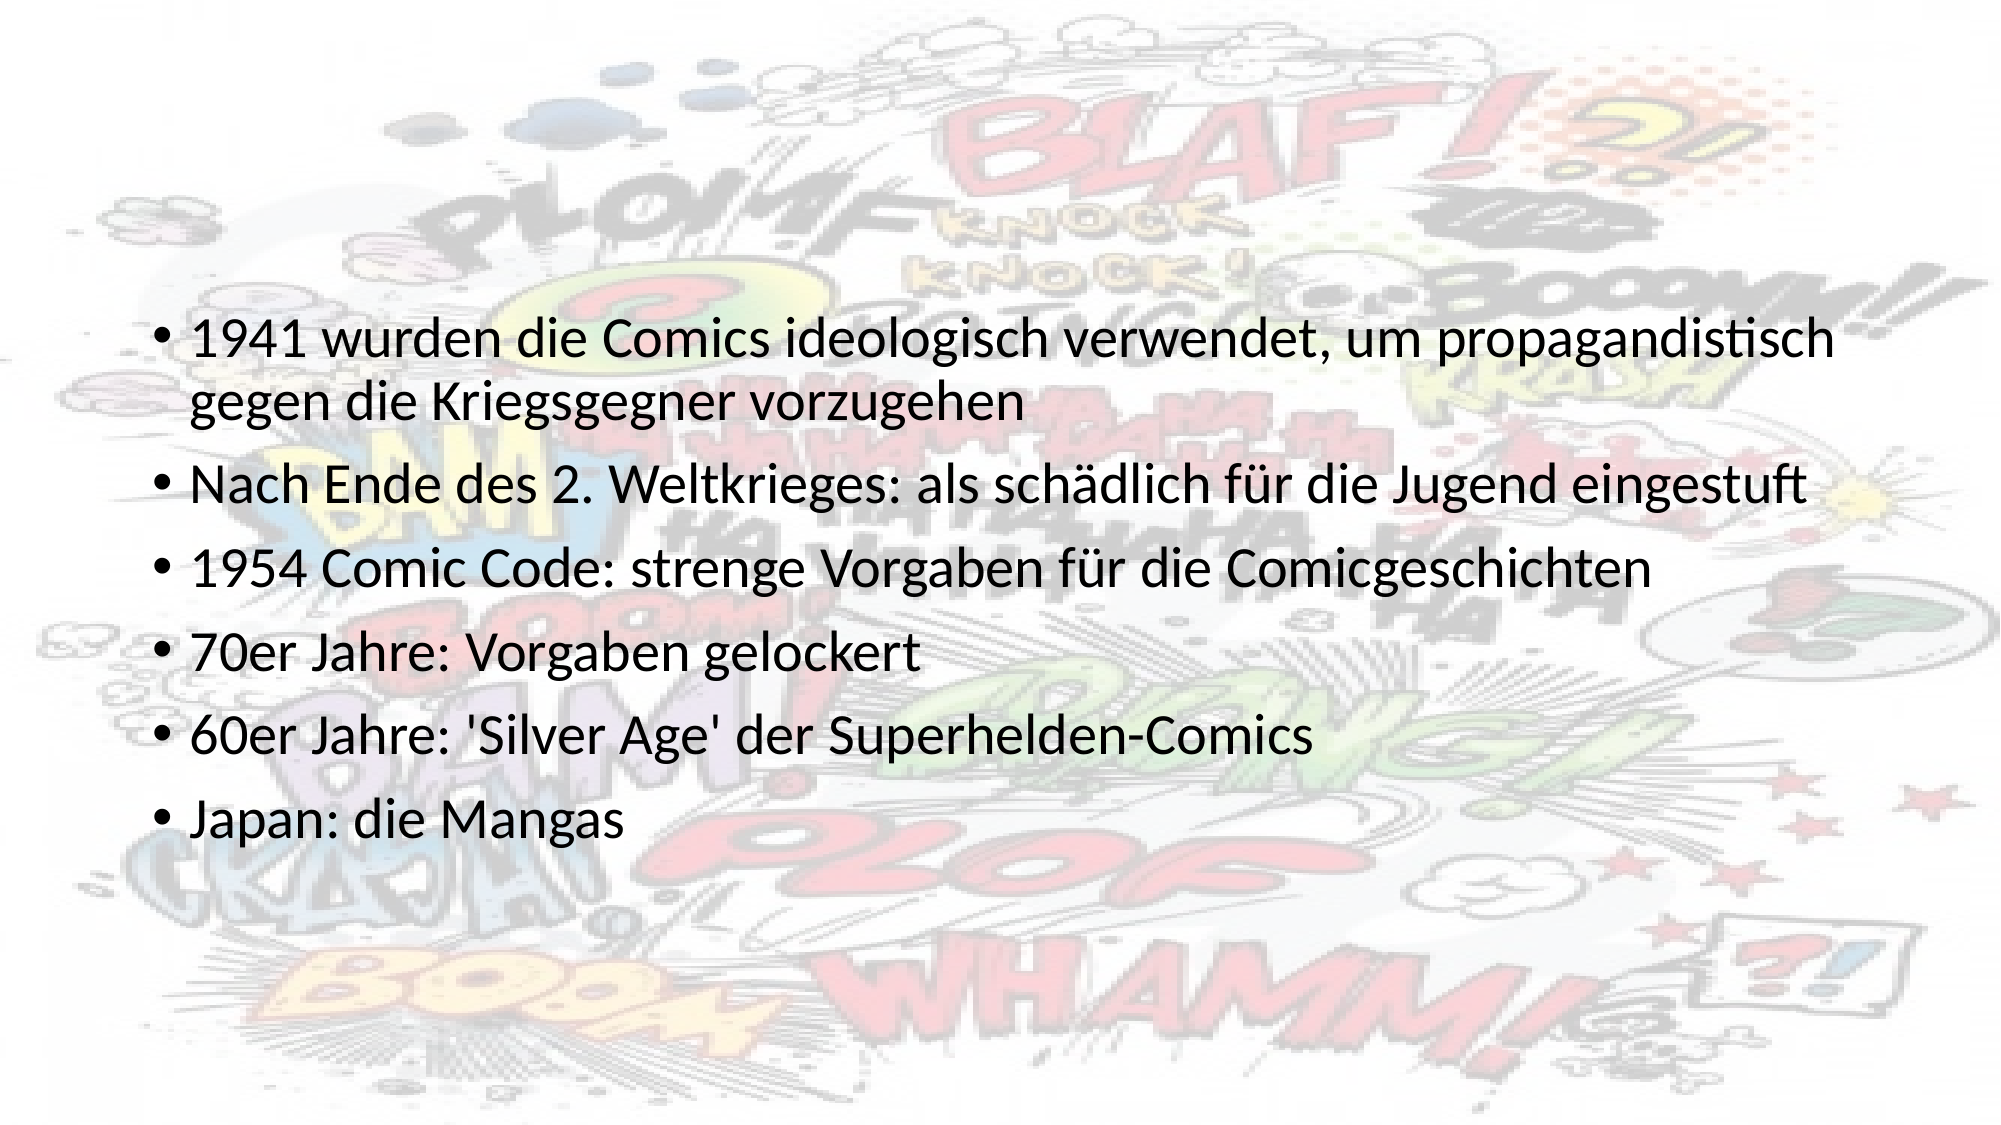

#
1941 wurden die Comics ideologisch verwendet, um propagandistisch gegen die Kriegsgegner vorzugehen
Nach Ende des 2. Weltkrieges: als schädlich für die Jugend eingestuft
1954 Comic Code: strenge Vorgaben für die Comicgeschichten
70er Jahre: Vorgaben gelockert
60er Jahre: 'Silver Age' der Superhelden-Comics
Japan: die Mangas